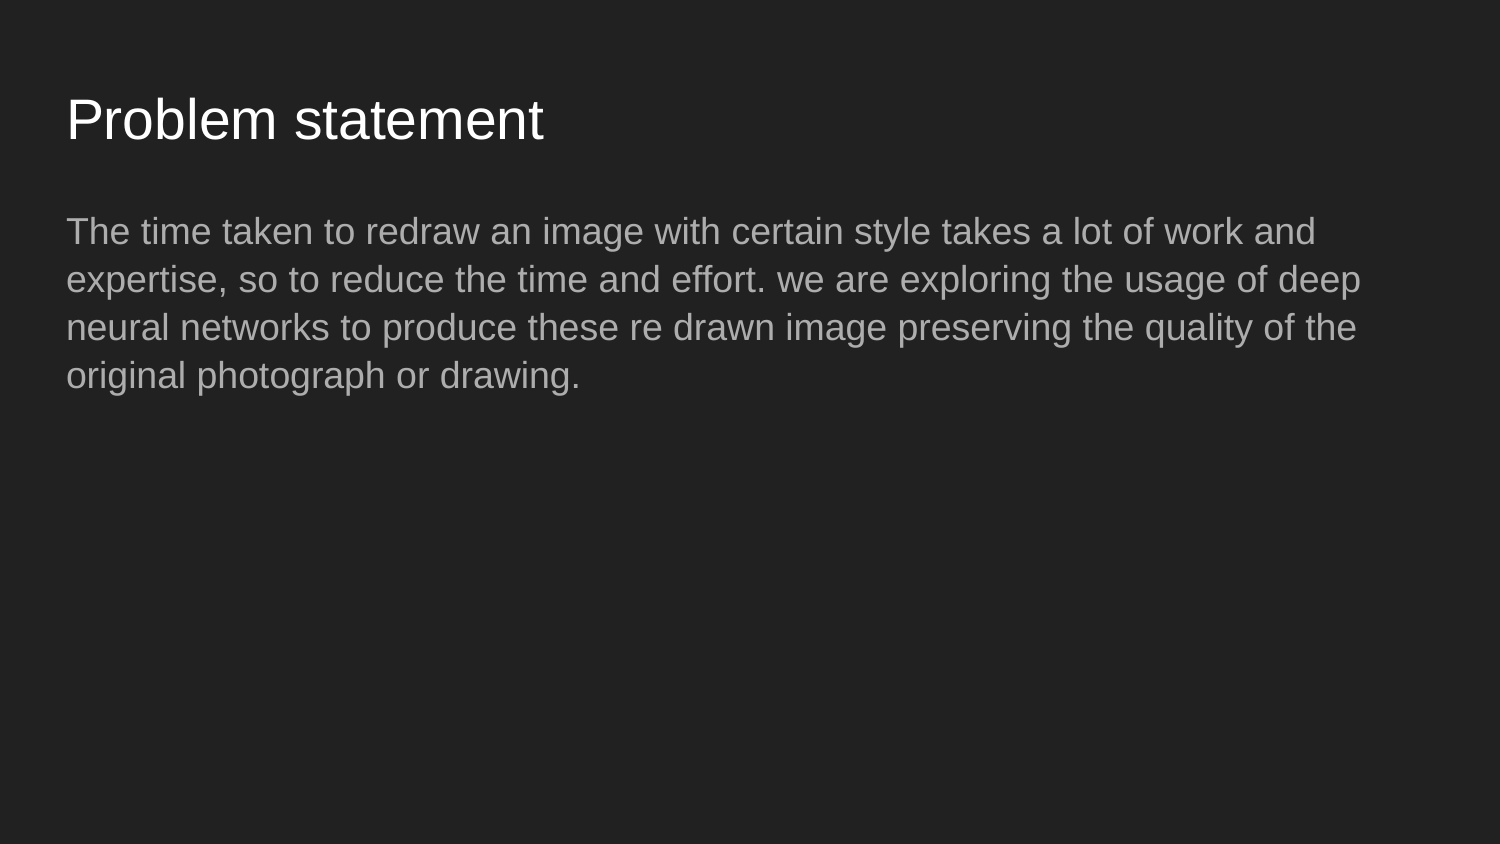

# Problem statement
The time taken to redraw an image with certain style takes a lot of work and expertise, so to reduce the time and effort. we are exploring the usage of deep neural networks to produce these re drawn image preserving the quality of the original photograph or drawing.